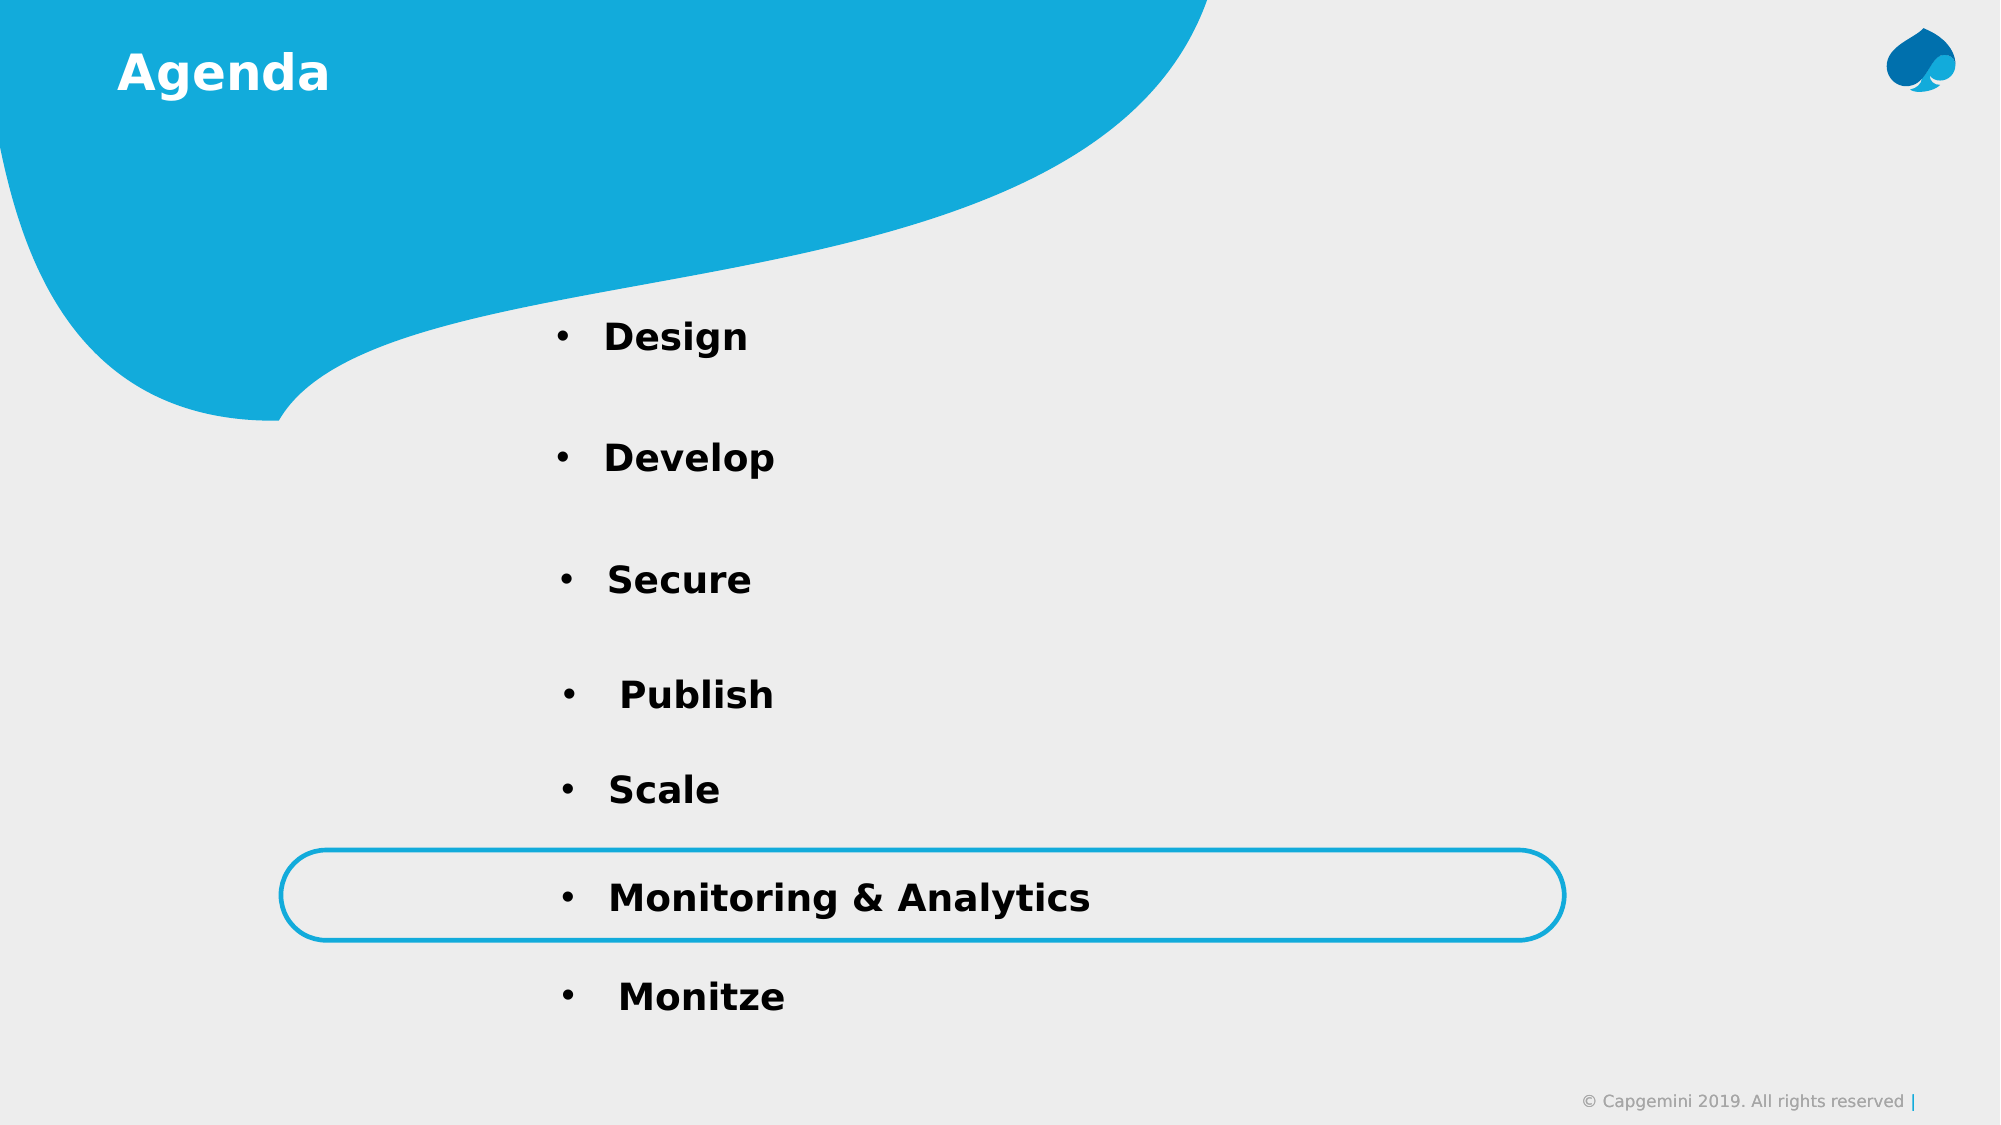

# Agenda
Design
Develop
Secure
Publish
Scale

Monitoring & Analytics
Monitze